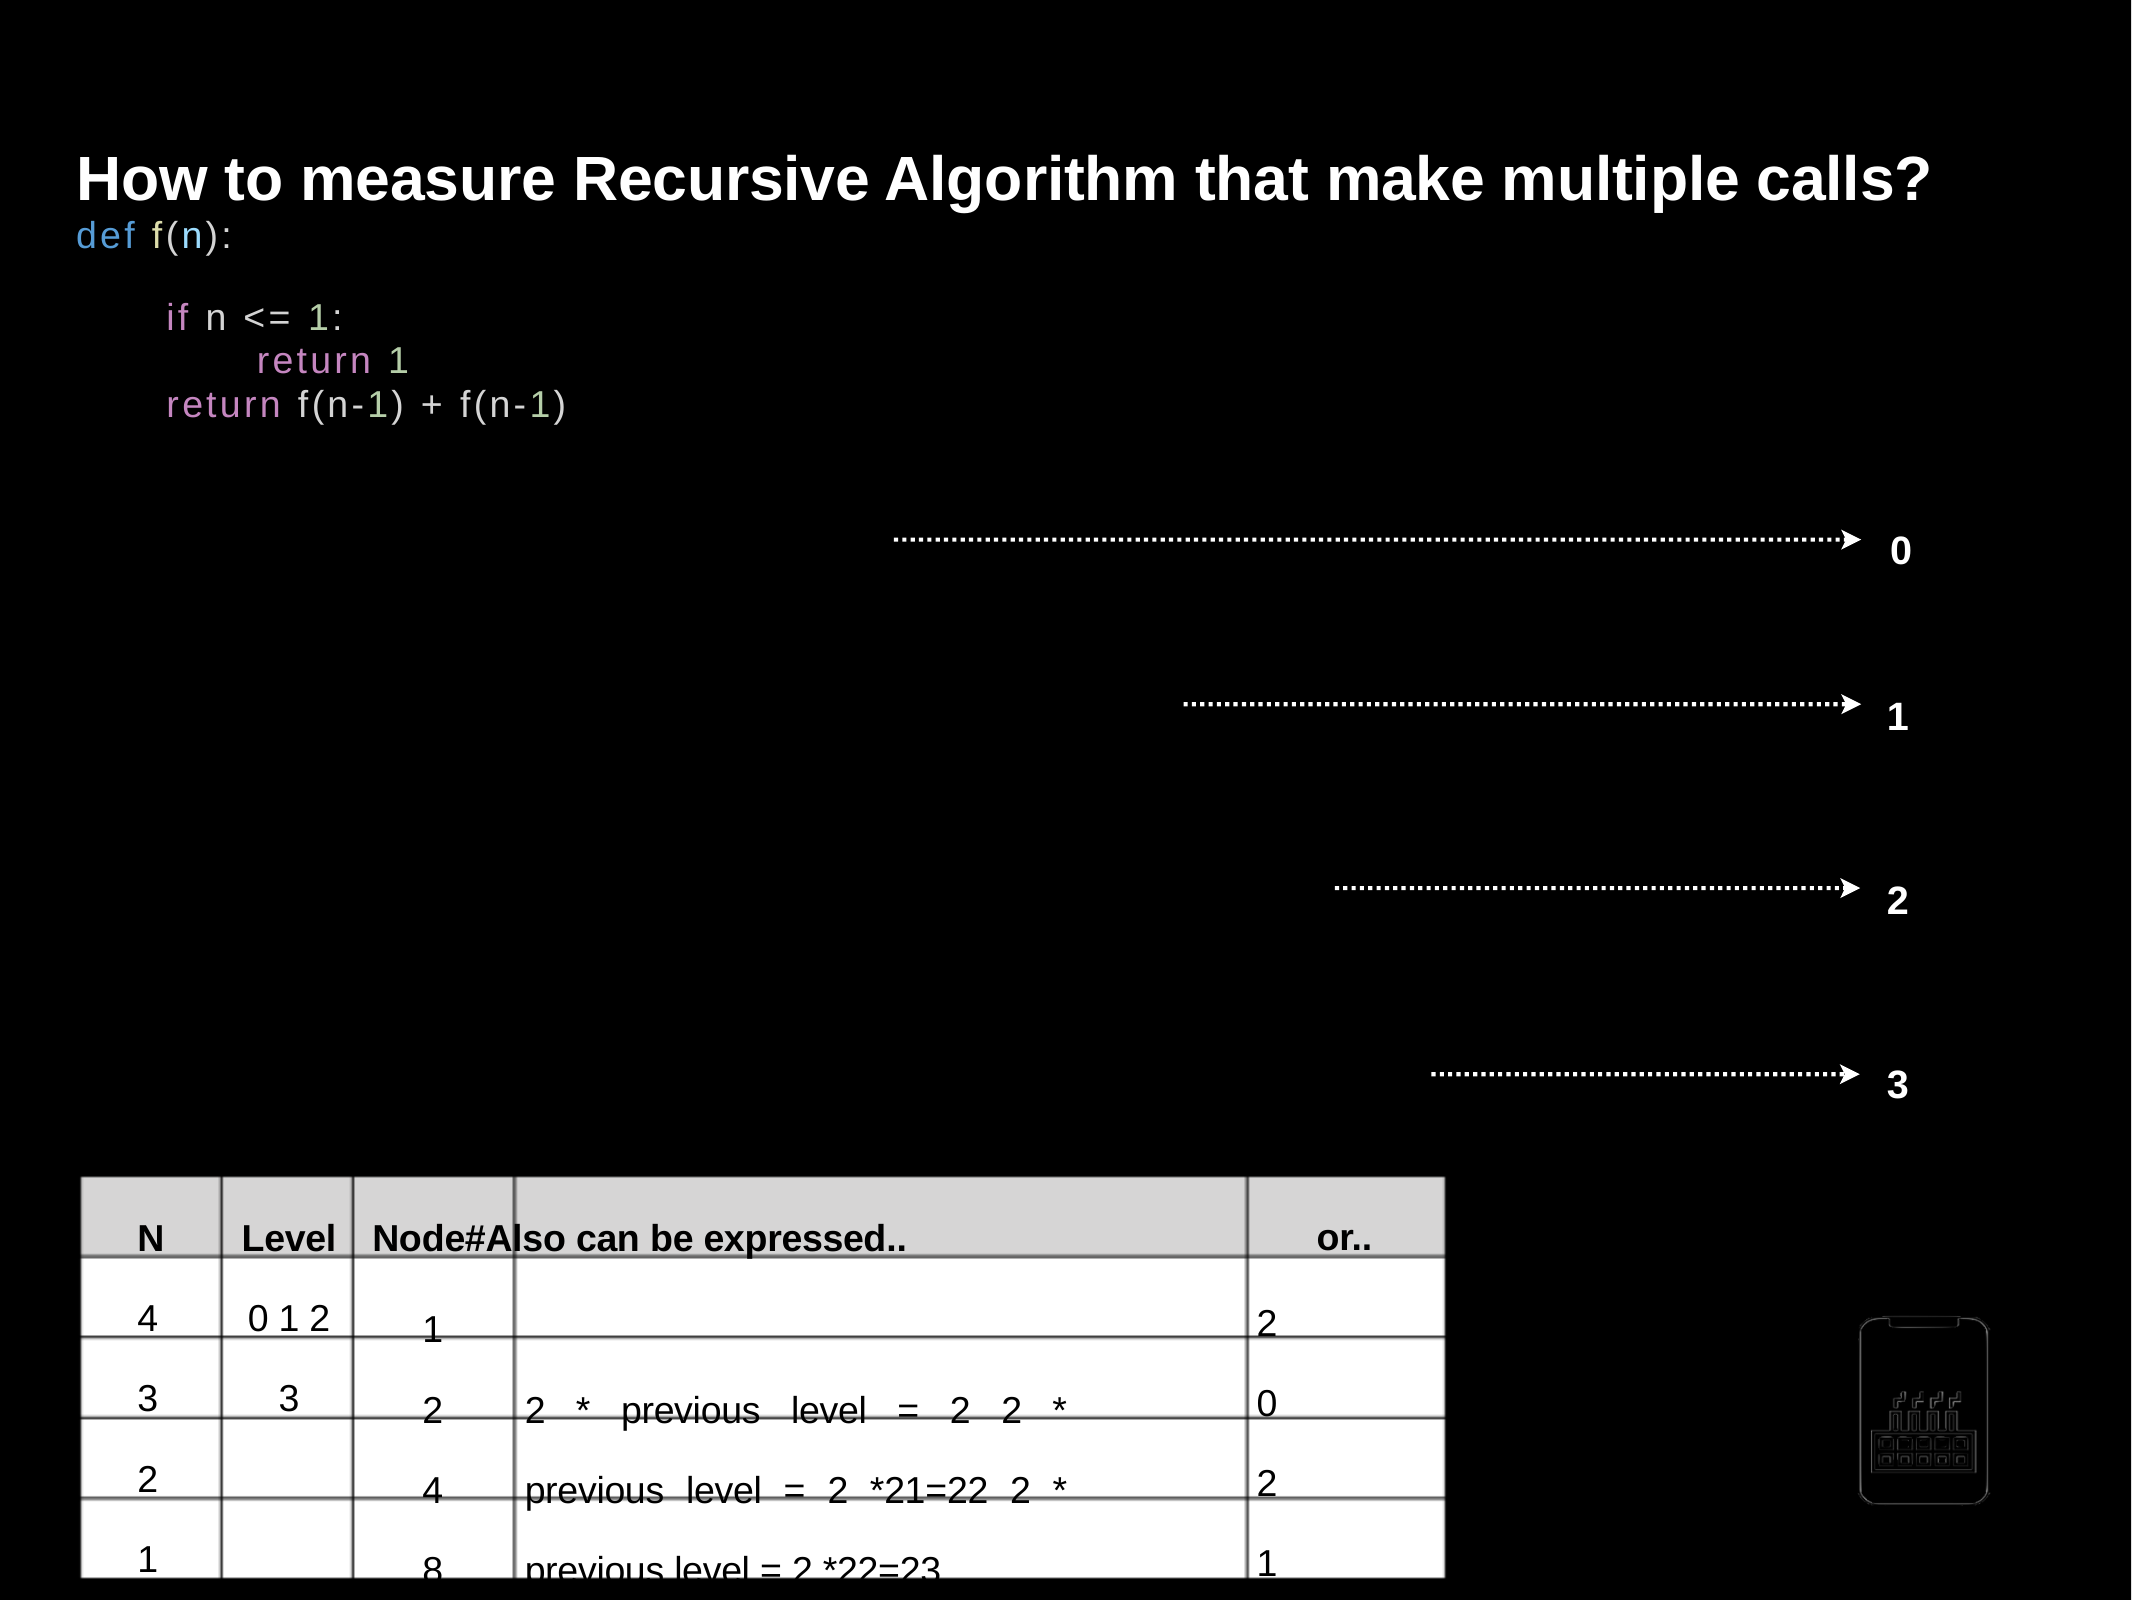

How to measure Recursive Algorithm that make multiple calls?
def f(n):

if n <= 1:
return 1
return f(n-1) + f(n-1)
Level
0

f(4)

1
f(3)
f(3)

2

f(2)
f(2)
f(2)
f(2)

3

f(1)
f(1)
f(1)
f(1)
f(1)
f(1)
f(1)
f(1)
20+21+22+…+2n=2n+1-1

2n-1

N 4 3 2 1
Level 0 1 2 3
Node#Also can be expressed..
or..
O(2n)
20 21 22 23
O(branches
1 2 4 8

depth
)
2 * previous level = 2 2 * previous level = 2 *21=22 2 * previous level = 2 *22=23
AppMillers
www.appmillers.com